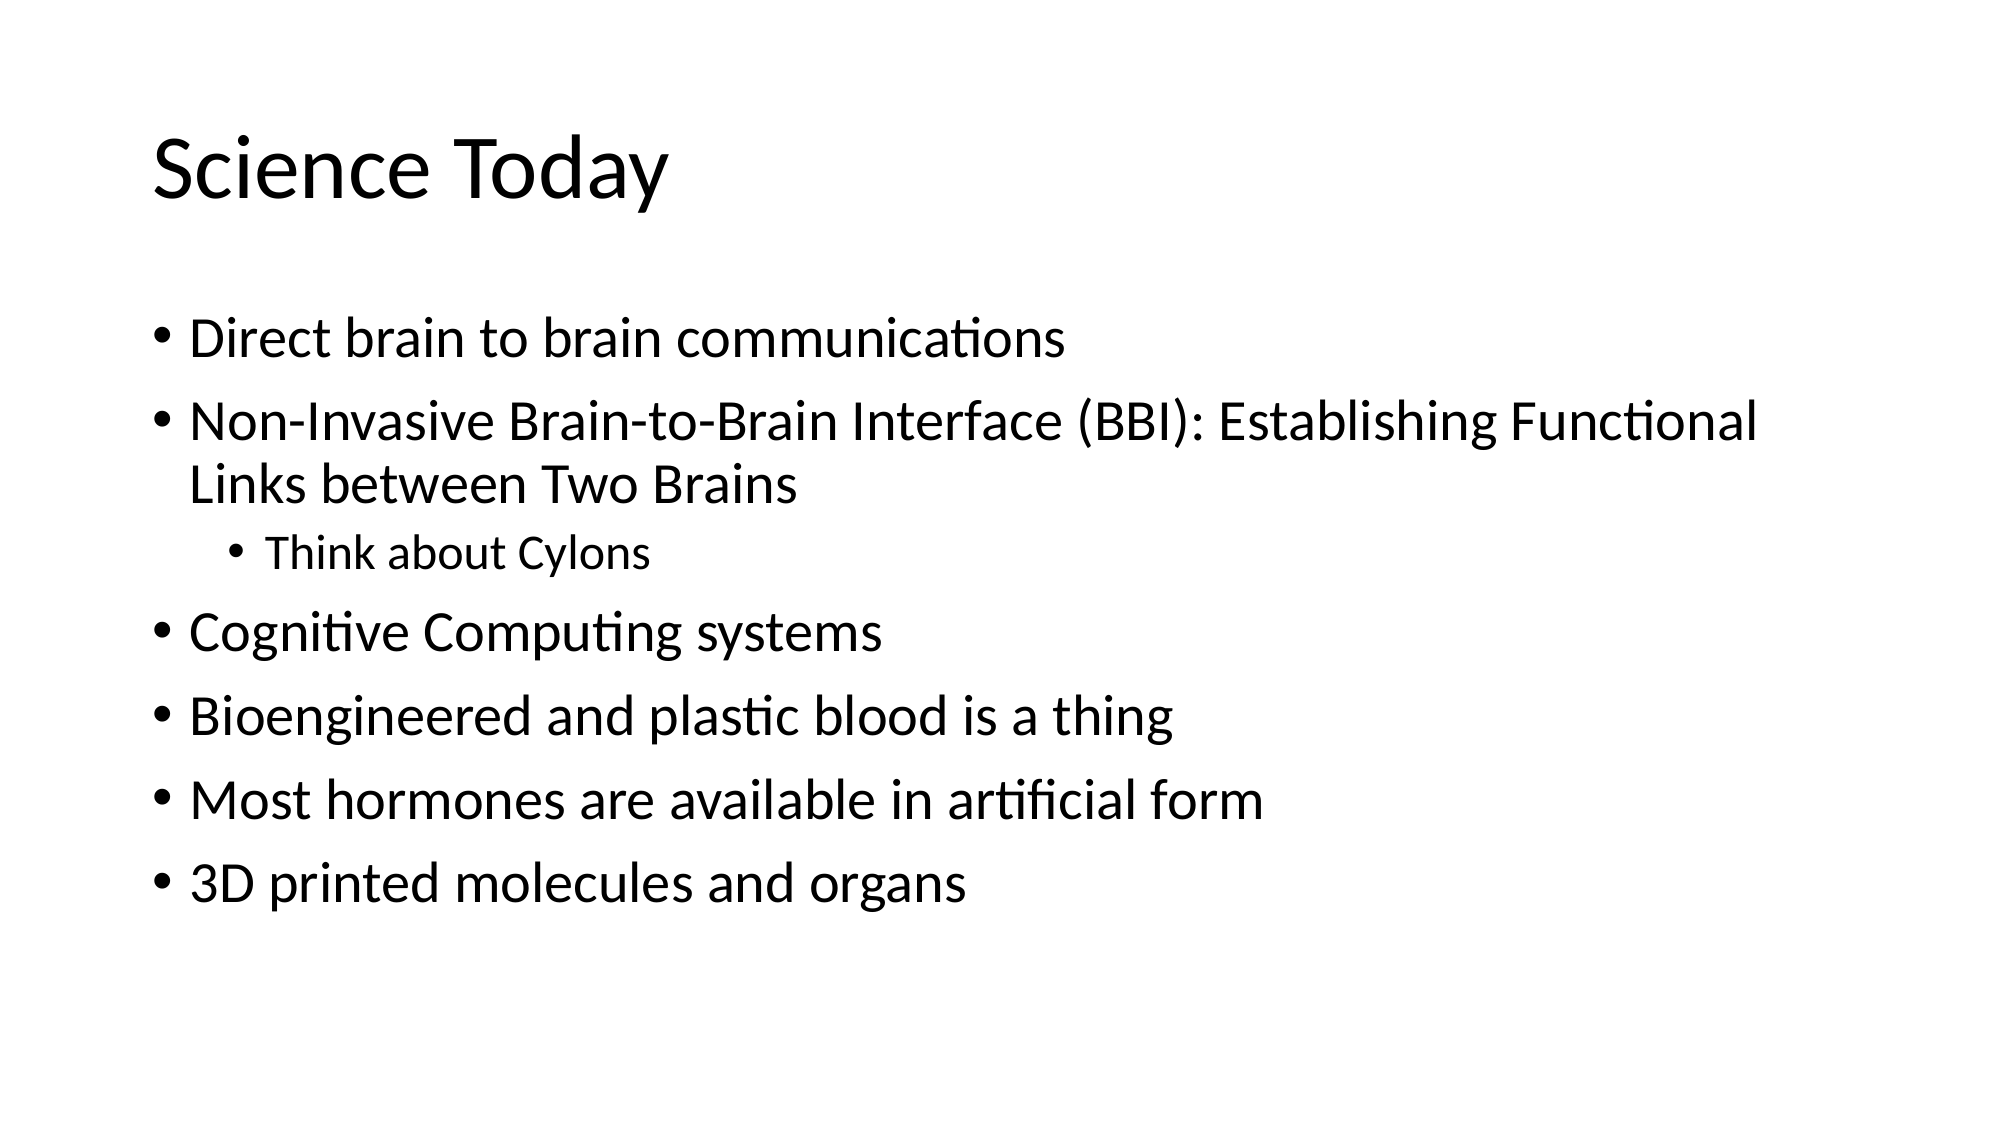

# Science Today
Direct brain to brain communications
Non-Invasive Brain-to-Brain Interface (BBI): Establishing Functional Links between Two Brains
Think about Cylons
Cognitive Computing systems
Bioengineered and plastic blood is a thing
Most hormones are available in artificial form
3D printed molecules and organs